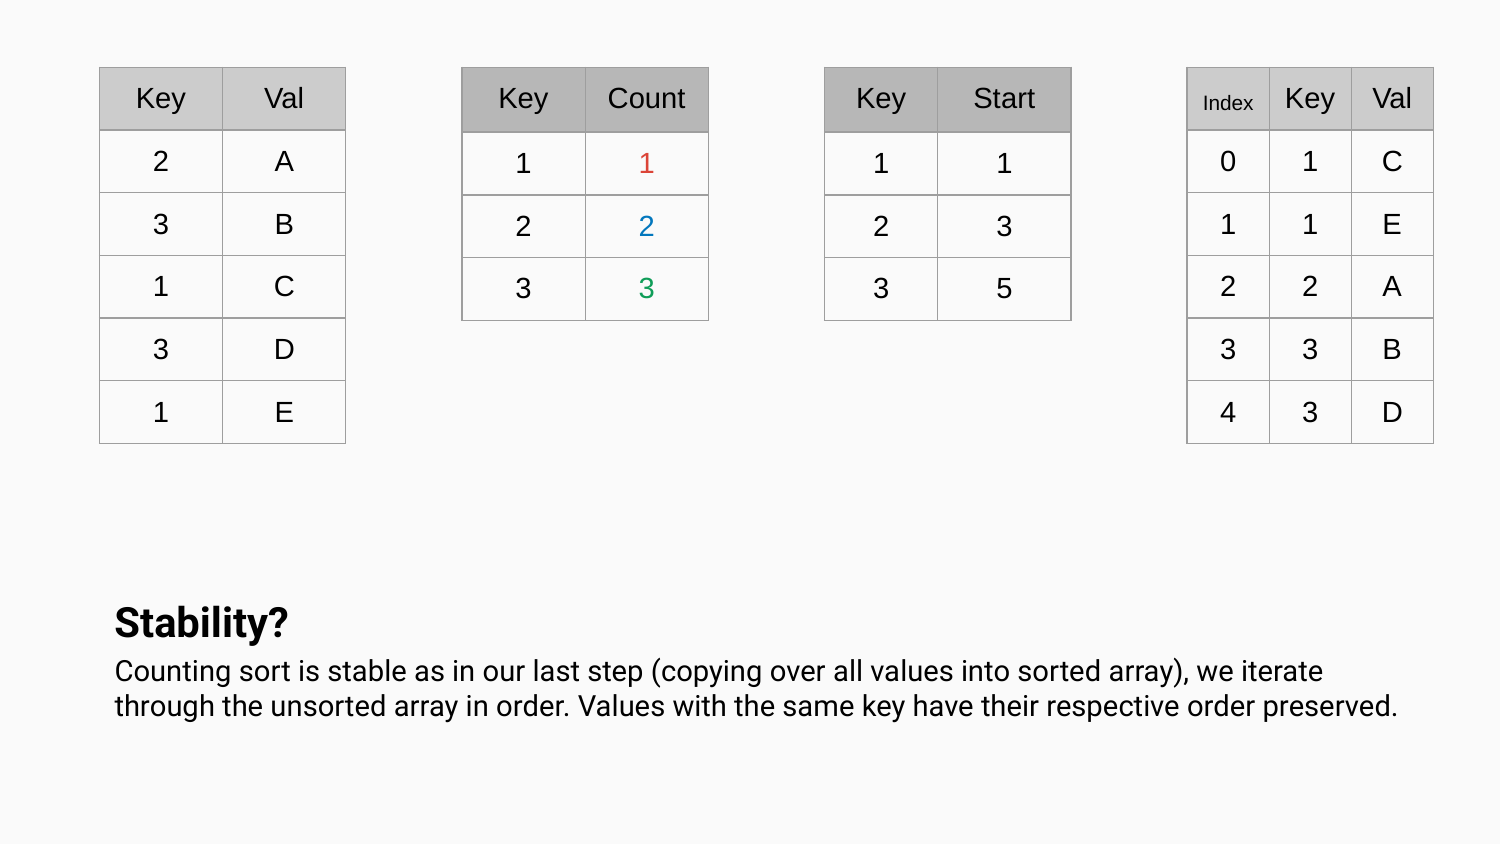

| Key | Count |
| --- | --- |
| 1 | 1 |
| 2 | 2 |
| 3 | 3 |
| Key | Start |
| --- | --- |
| 1 | 1 |
| 2 | 3 |
| 3 | 5 |
| Key | Val |
| --- | --- |
| 2 | A |
| 3 | B |
| 1 | C |
| 3 | D |
| 1 | E |
| Index | Key | Val |
| --- | --- | --- |
| 0 | 1 | C |
| 1 | 1 | E |
| 2 | 2 | A |
| 3 | 3 | B |
| 4 | 3 | D |
Stability?
Counting sort is stable as in our last step (copying over all values into sorted array), we iterate through the unsorted array in order. Values with the same key have their respective order preserved.